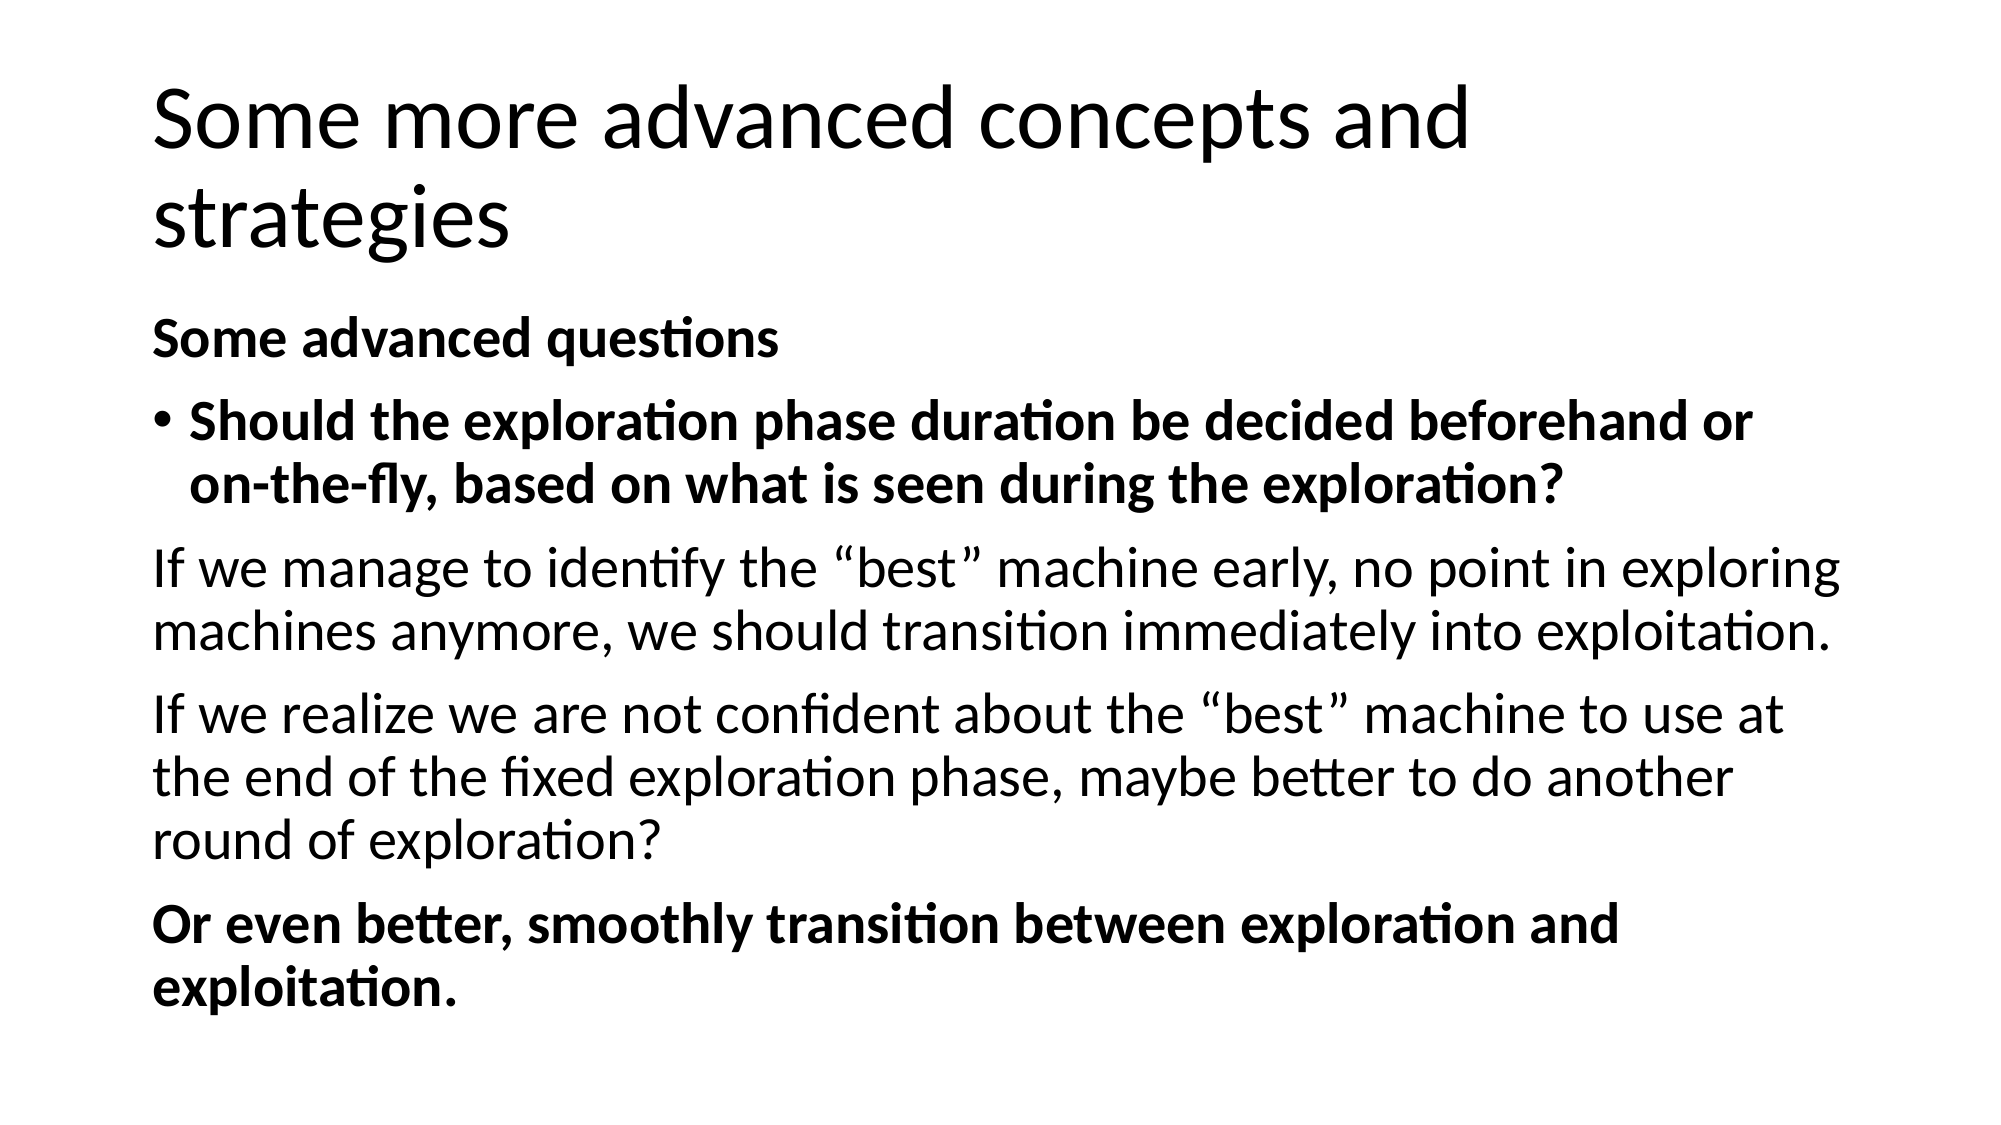

# Some more advanced concepts and strategies
Some advanced questions
Should the exploration phase duration be decided beforehand or on-the-fly, based on what is seen during the exploration?
If we manage to identify the “best” machine early, no point in exploring machines anymore, we should transition immediately into exploitation.
If we realize we are not confident about the “best” machine to use at the end of the fixed exploration phase, maybe better to do another round of exploration?
Or even better, smoothly transition between exploration and exploitation.